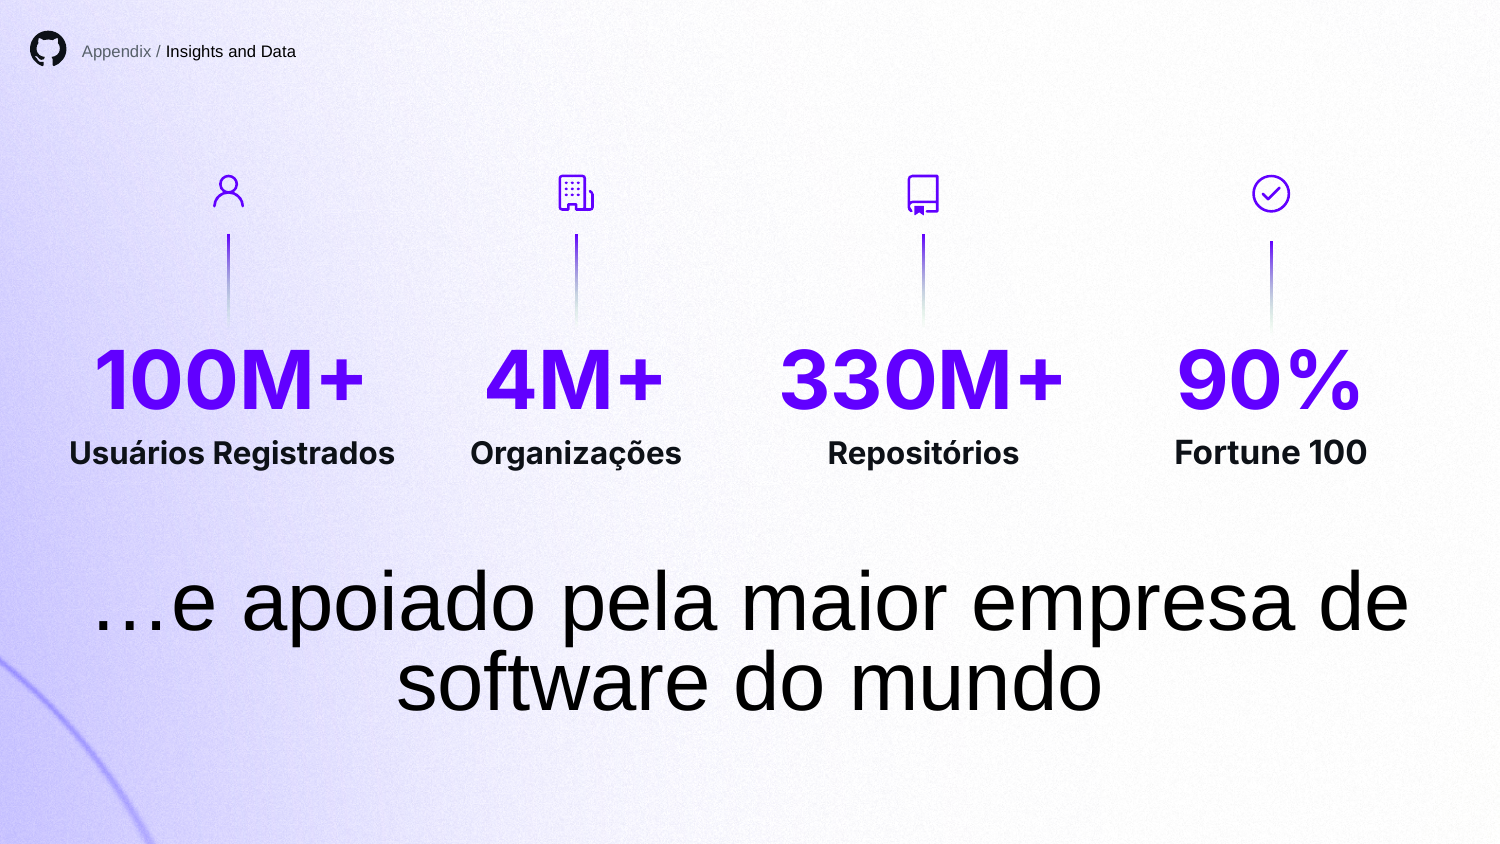

# Appendix / Insights and Data

100M+
4M+
330M+
90%
Fortune 100
Usuários Registrados
Organizações
Repositórios
…e apoiado pela maior empresa de software do mundo